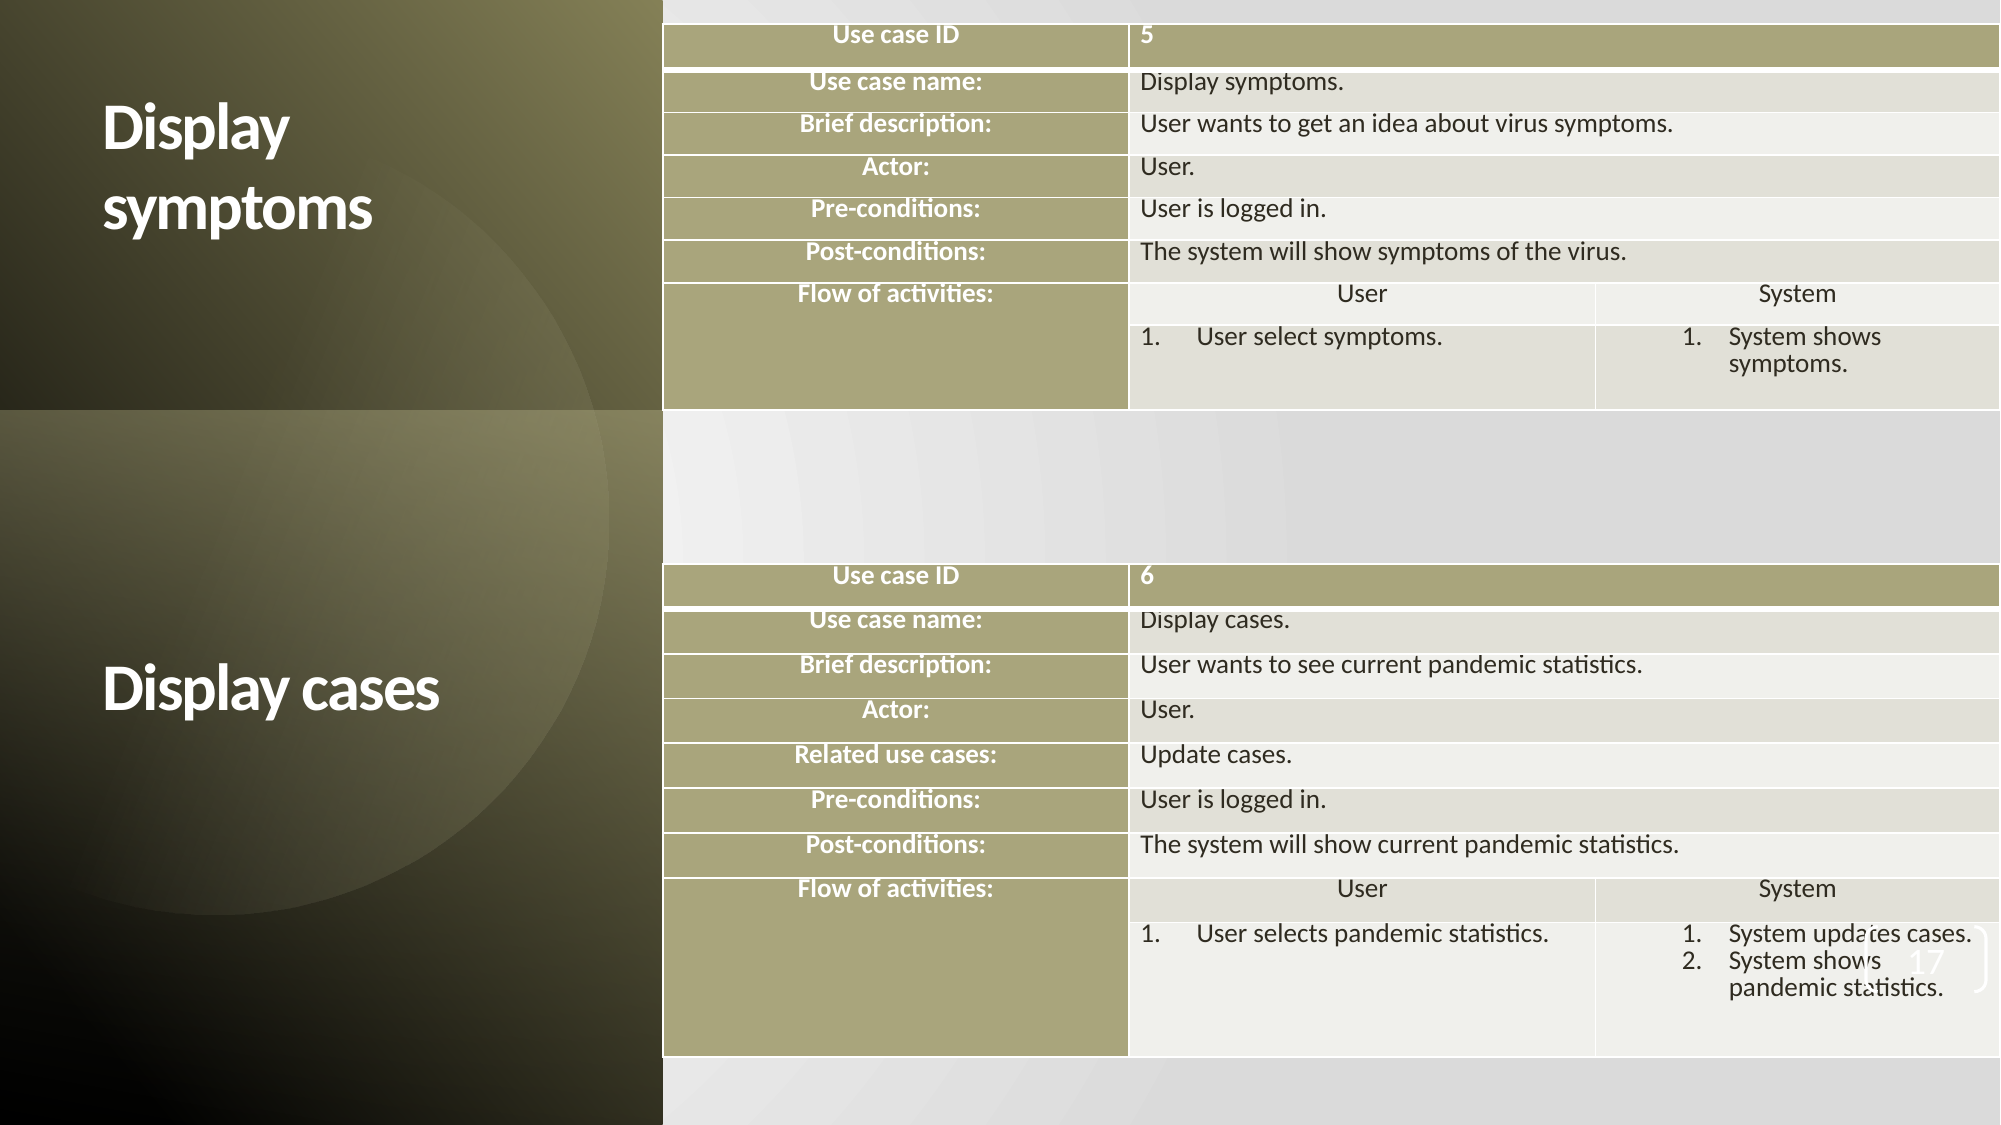

| Use case ID | 5 |  |
| --- | --- | --- |
| Use case name: | Display symptoms. |  |
| Brief description: | User wants to get an idea about virus symptoms. |  |
| Actor: | User. |  |
| Pre-conditions: | User is logged in. |  |
| Post-conditions: | The system will show symptoms of the virus. |  |
| Flow of activities: | User | System |
|  | User select symptoms. | System shows symptoms. |
# Display symptoms Display cases

| Use case ID | 6 |  |
| --- | --- | --- |
| Use case name: | Display cases. |  |
| Brief description: | User wants to see current pandemic statistics. |  |
| Actor: | User. |  |
| Related use cases: | Update cases. |  |
| Pre-conditions: | User is logged in. |  |
| Post-conditions: | The system will show current pandemic statistics. |  |
| Flow of activities: | User | System |
|  | User selects pandemic statistics. | System updates cases. System shows pandemic statistics. |
17